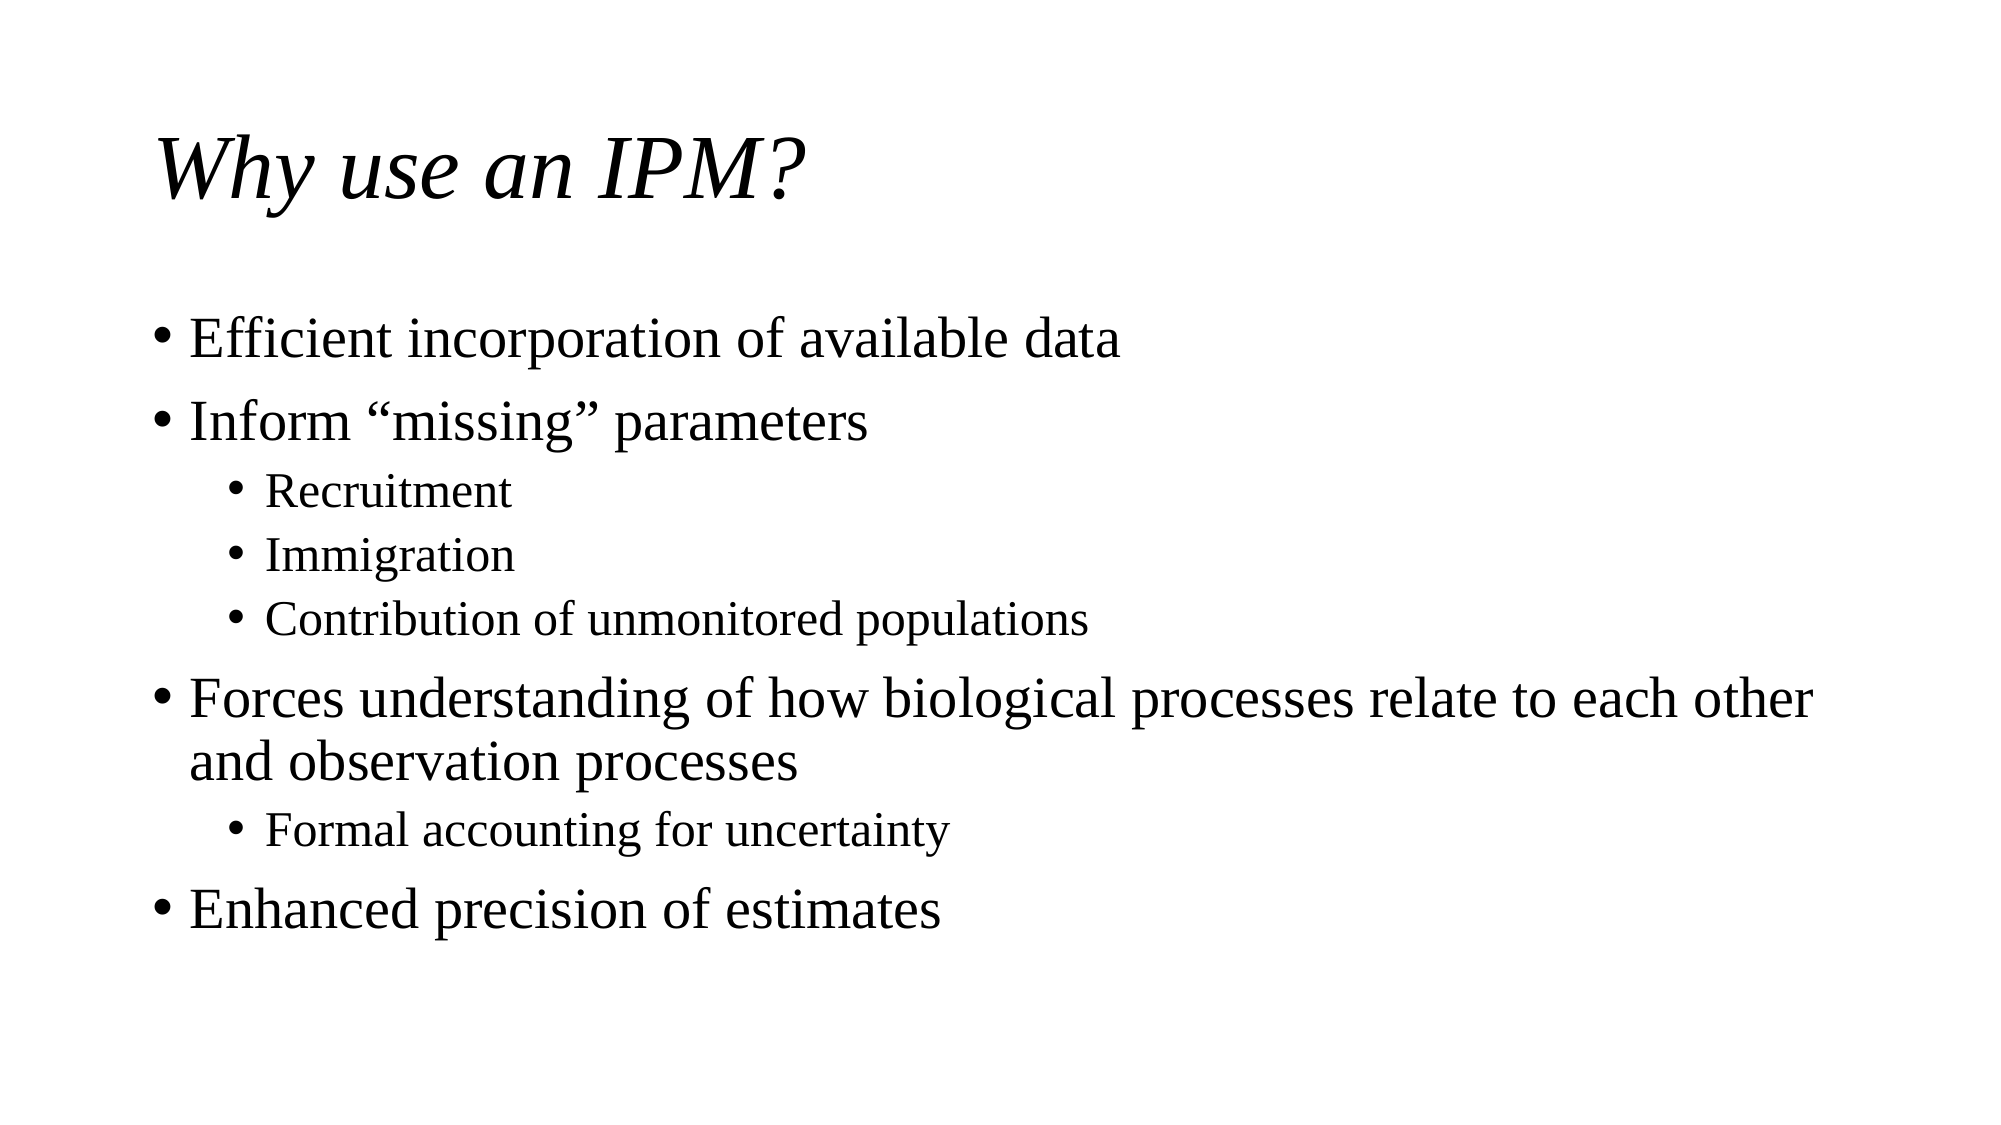

# Why use an IPM?
Efficient incorporation of available data
Inform “missing” parameters
Recruitment
Immigration
Contribution of unmonitored populations
Forces understanding of how biological processes relate to each other and observation processes
Formal accounting for uncertainty
Enhanced precision of estimates